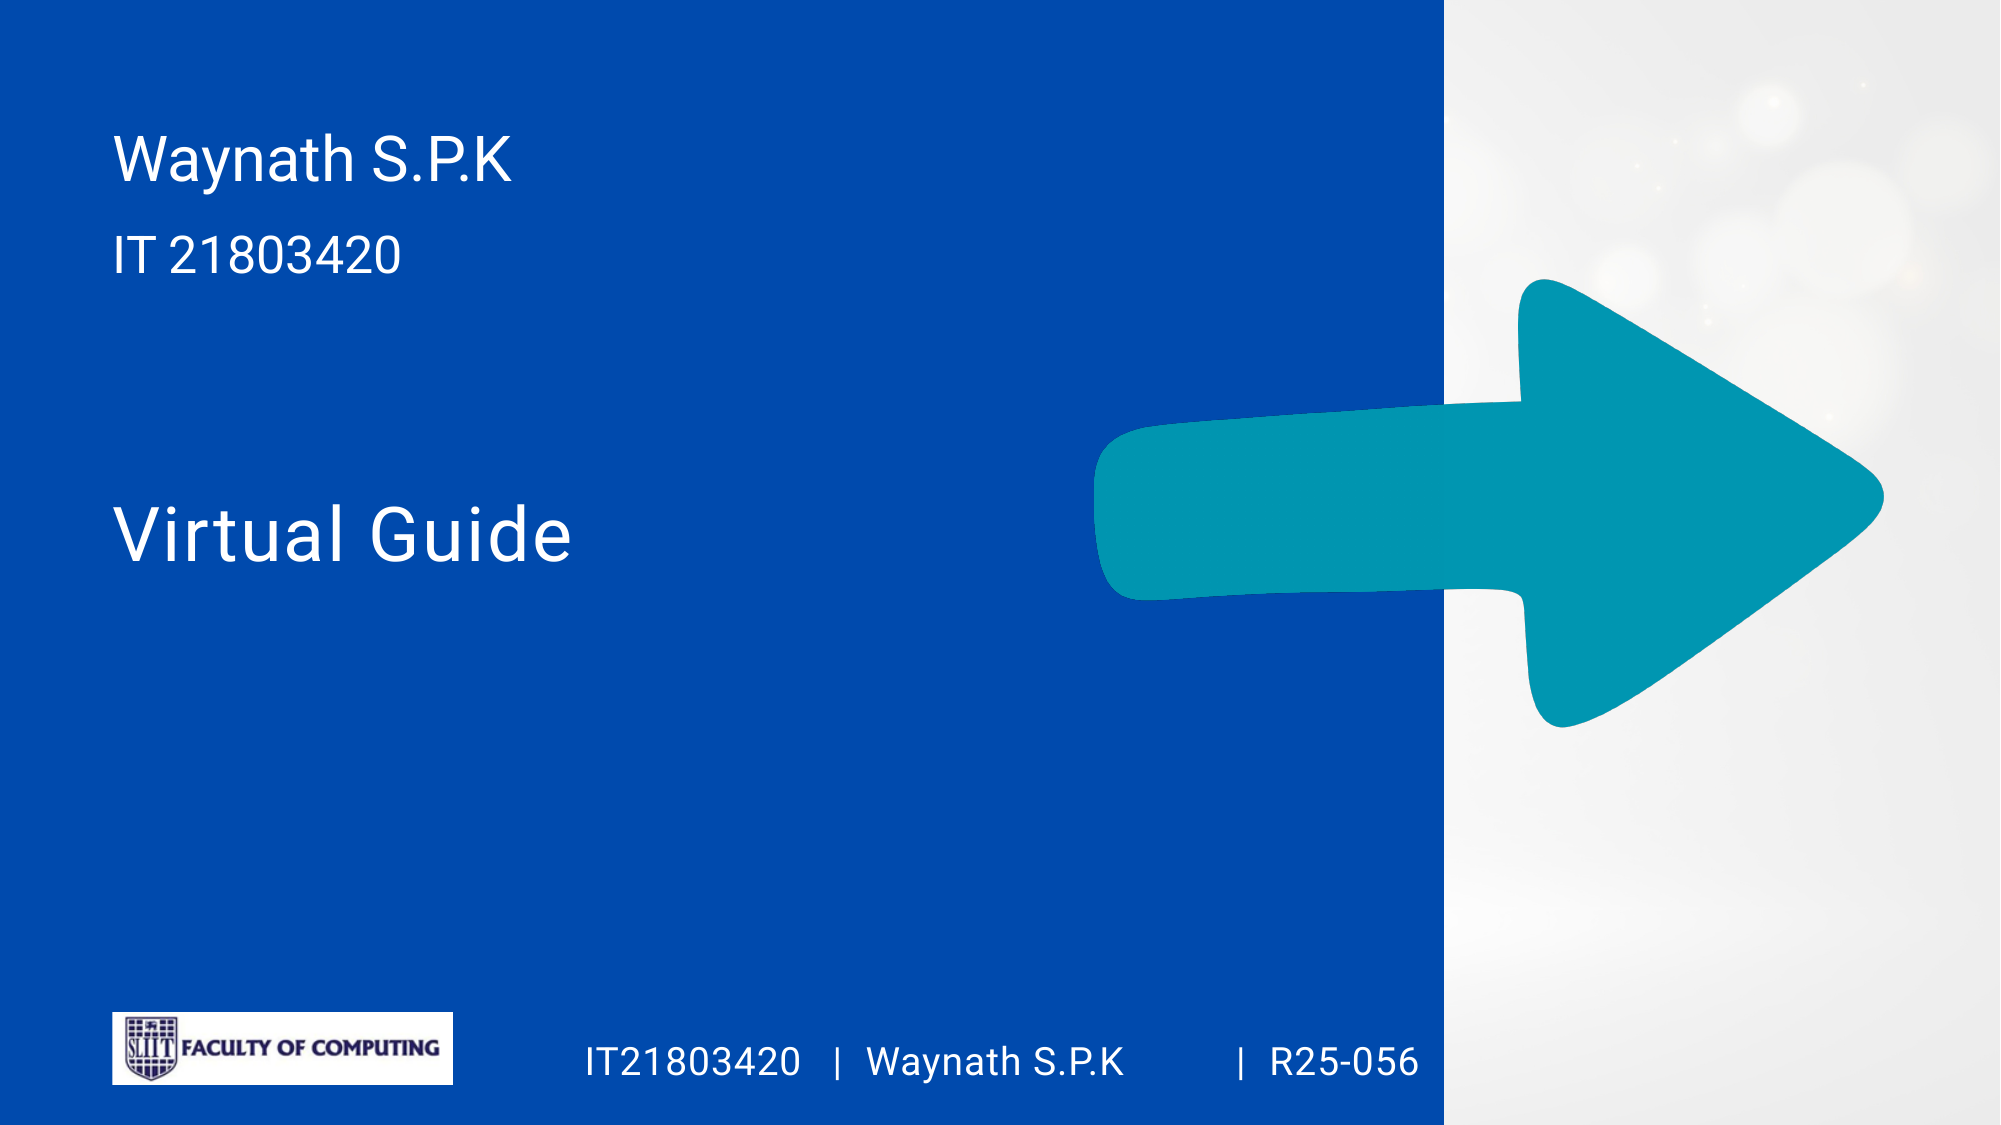

Waynath S.P.K
IT 21803420

Virtual Guide

Waynath S.P.K
R25-056
IT21803420
|
|